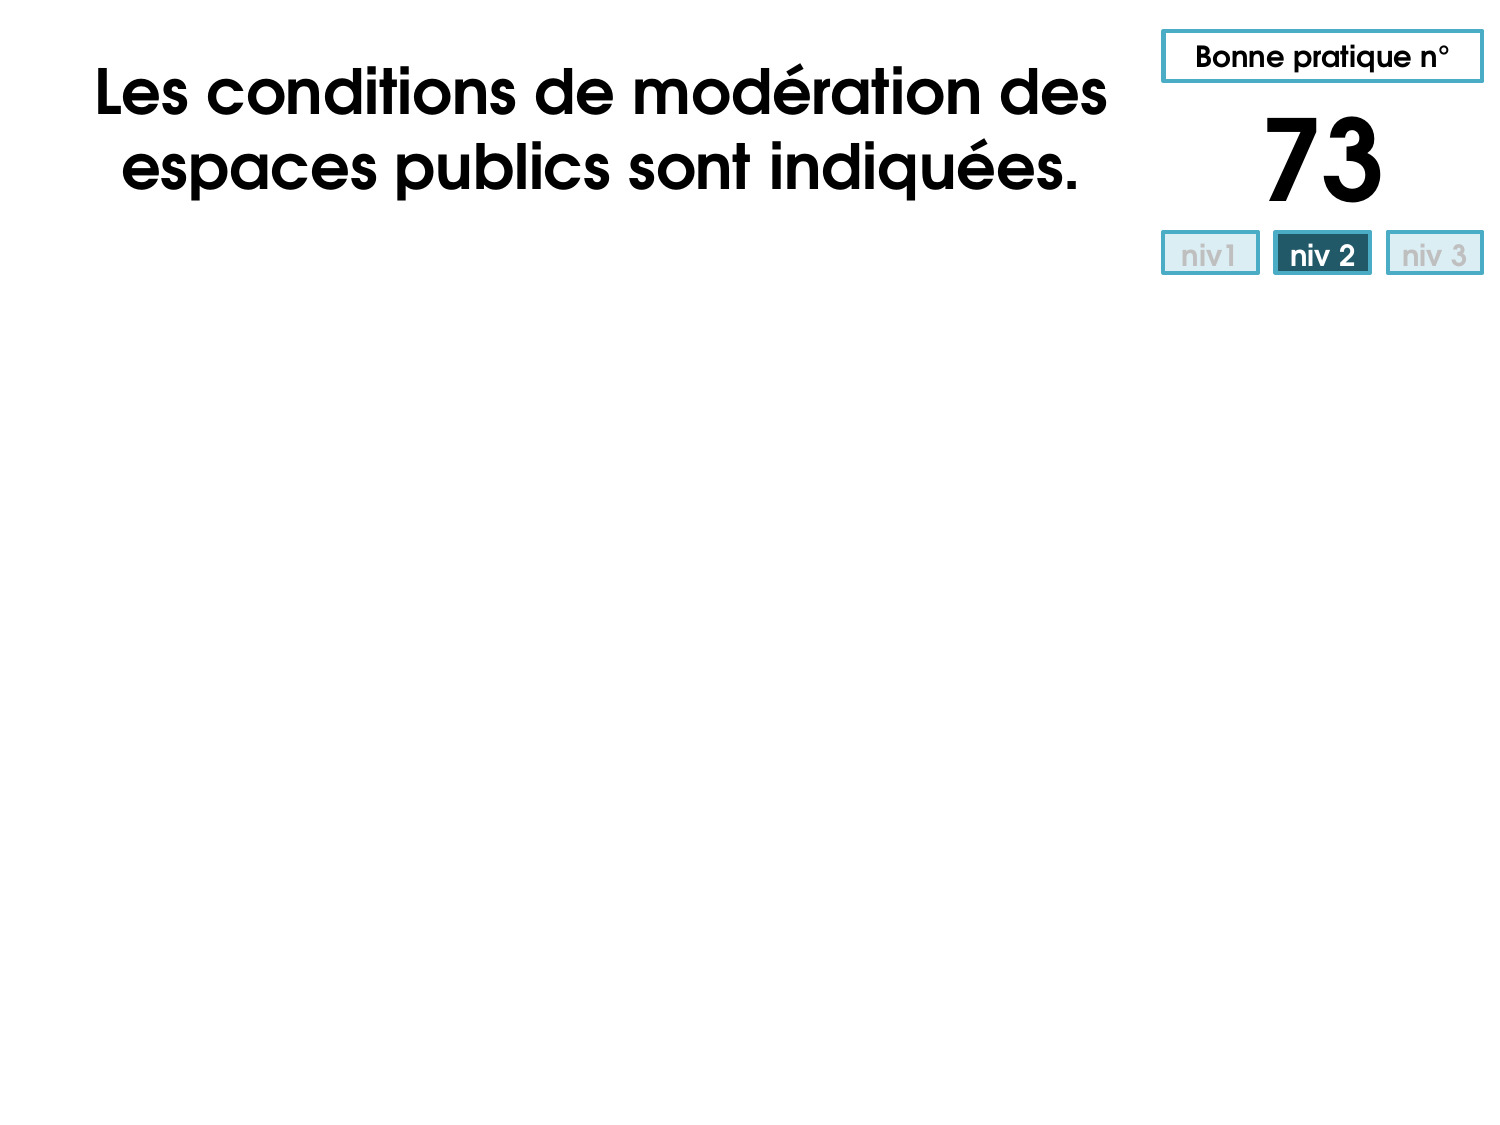

# Les conditions de modération des espaces publics sont indiquées.
73